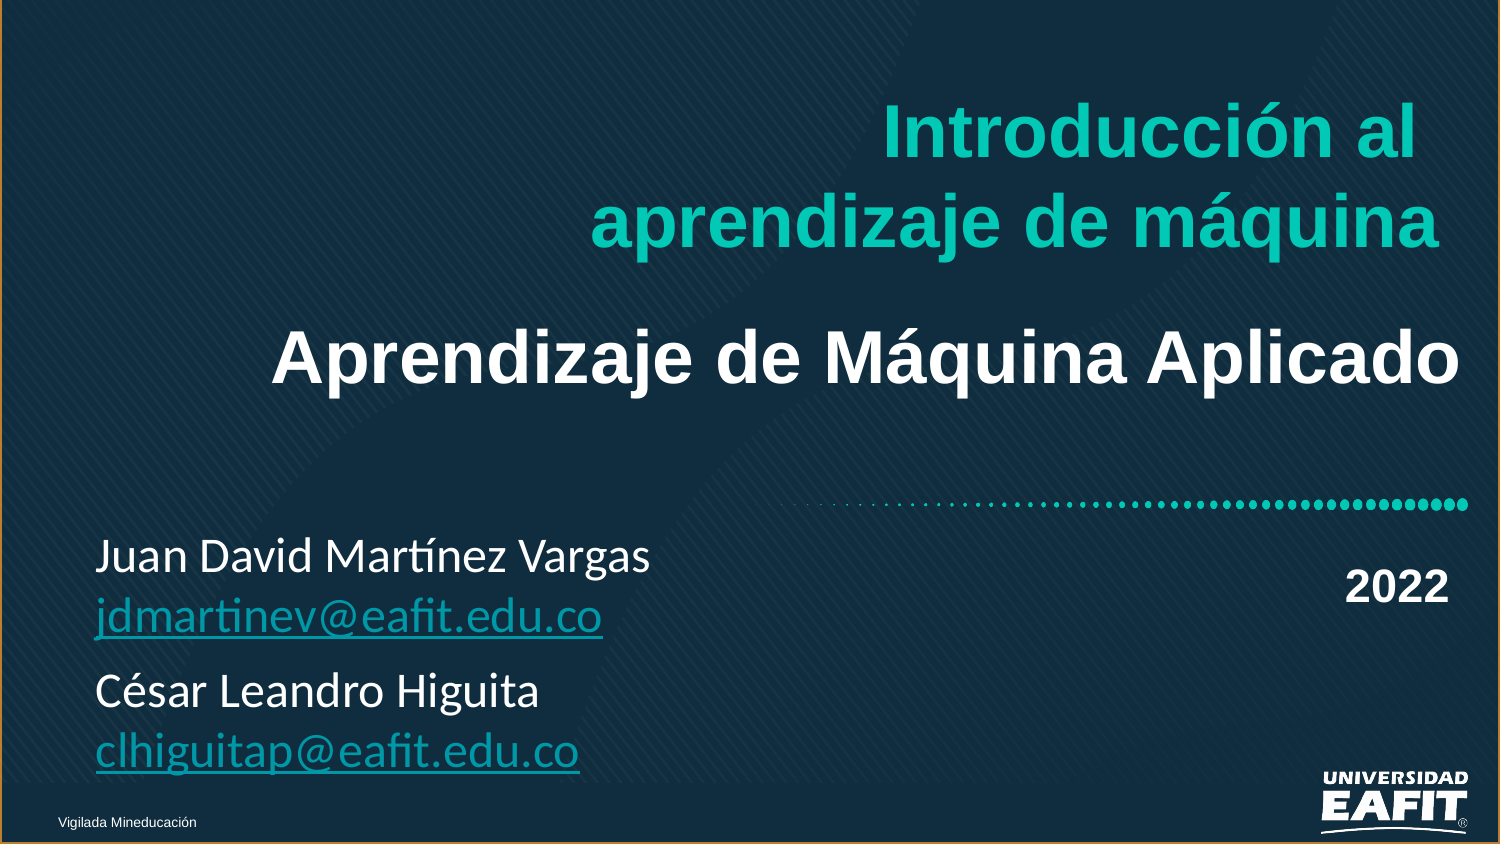

# Introducción al aprendizaje de máquina

Juan David Martínez Vargas
jdmartinev@eafit.edu.co

César Leandro Higuita
clhiguitap@eafit.edu.co